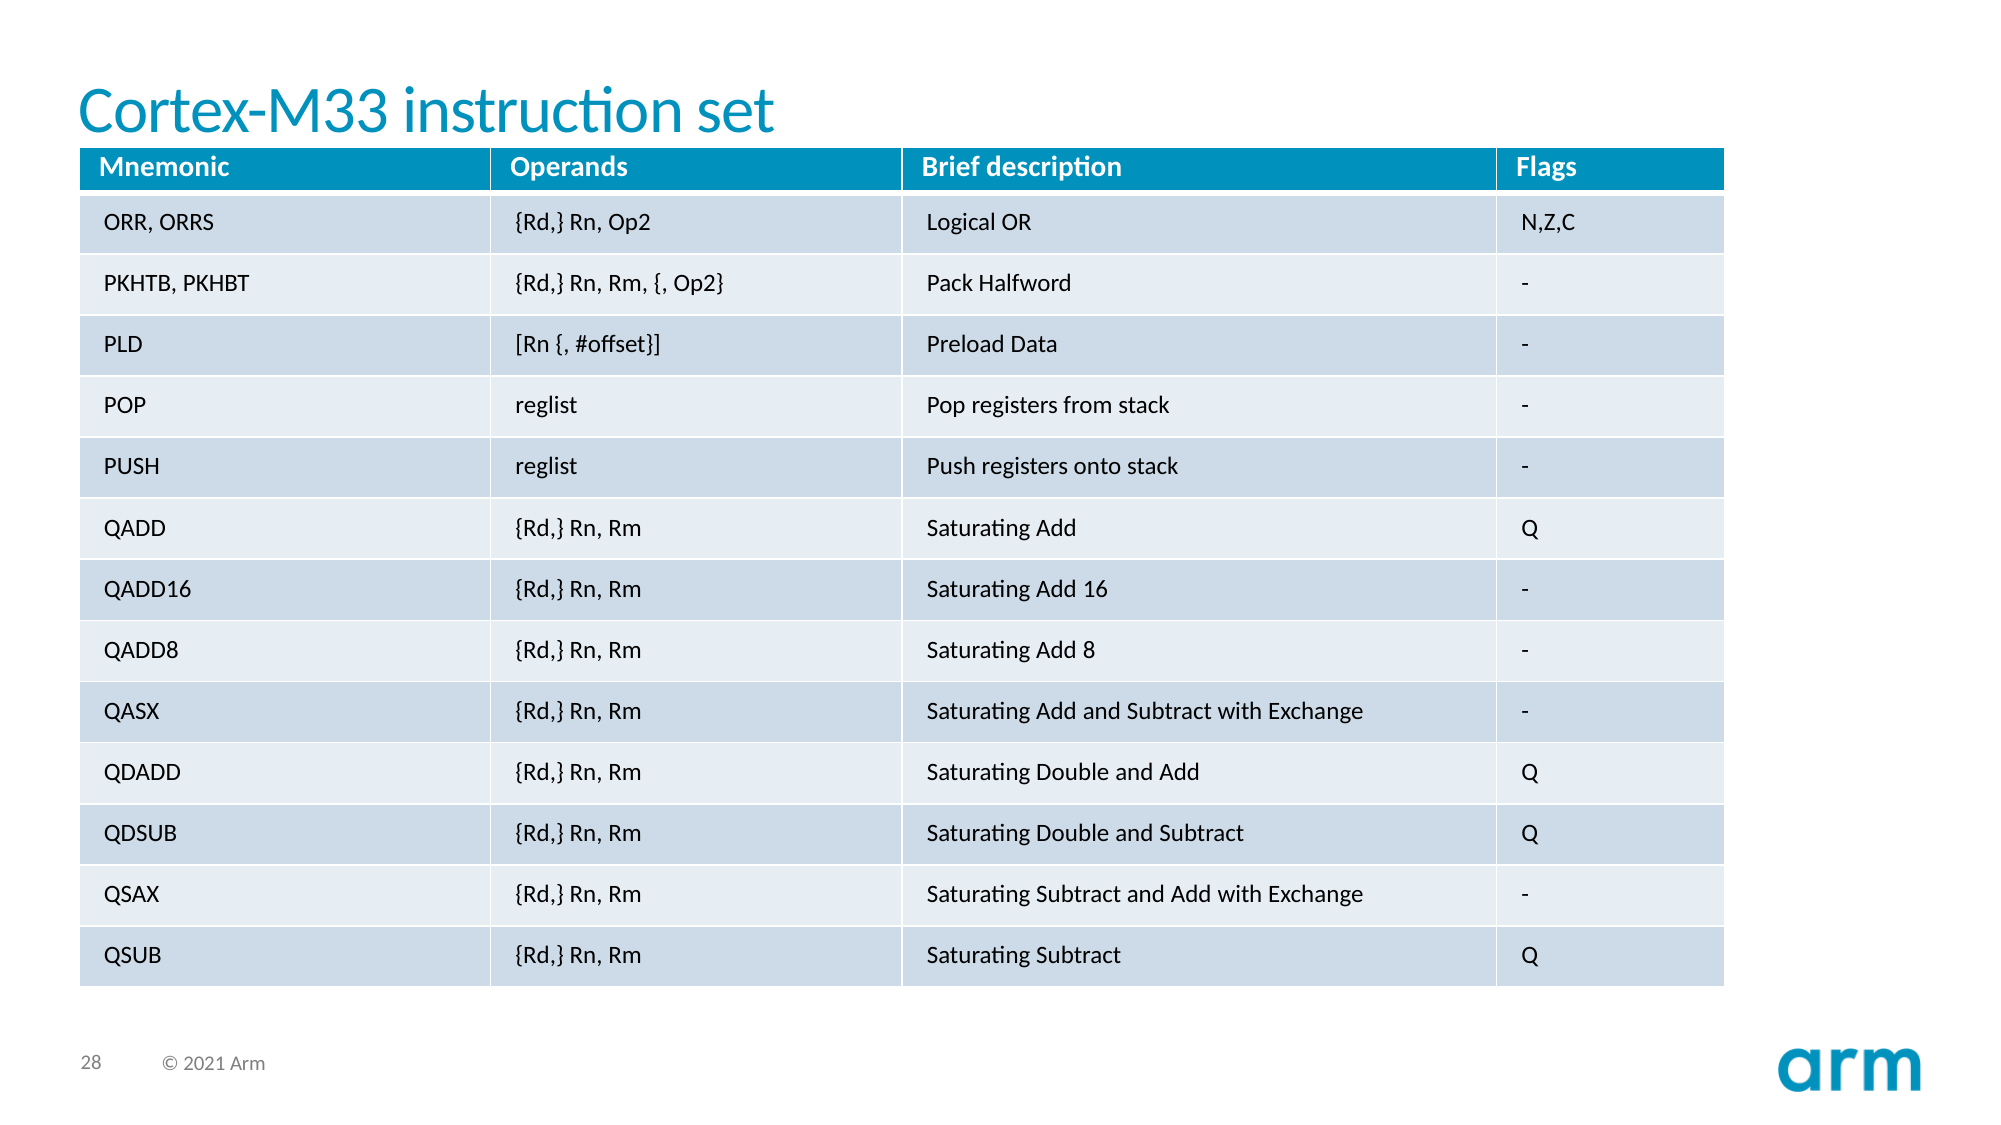

# Cortex-M33 instruction set
| Mnemonic | Operands | Brief description | Flags |
| --- | --- | --- | --- |
| ORR, ORRS | {Rd,} Rn, Op2 | Logical OR | N,Z,C |
| PKHTB, PKHBT | {Rd,} Rn, Rm, {, Op2} | Pack Halfword | - |
| PLD | [Rn {, #offset}] | Preload Data | - |
| POP | reglist | Pop registers from stack | - |
| PUSH | reglist | Push registers onto stack | - |
| QADD | {Rd,} Rn, Rm | Saturating Add | Q |
| QADD16 | {Rd,} Rn, Rm | Saturating Add 16 | - |
| QADD8 | {Rd,} Rn, Rm | Saturating Add 8 | - |
| QASX | {Rd,} Rn, Rm | Saturating Add and Subtract with Exchange | - |
| QDADD | {Rd,} Rn, Rm | Saturating Double and Add | Q |
| QDSUB | {Rd,} Rn, Rm | Saturating Double and Subtract | Q |
| QSAX | {Rd,} Rn, Rm | Saturating Subtract and Add with Exchange | - |
| QSUB | {Rd,} Rn, Rm | Saturating Subtract | Q |